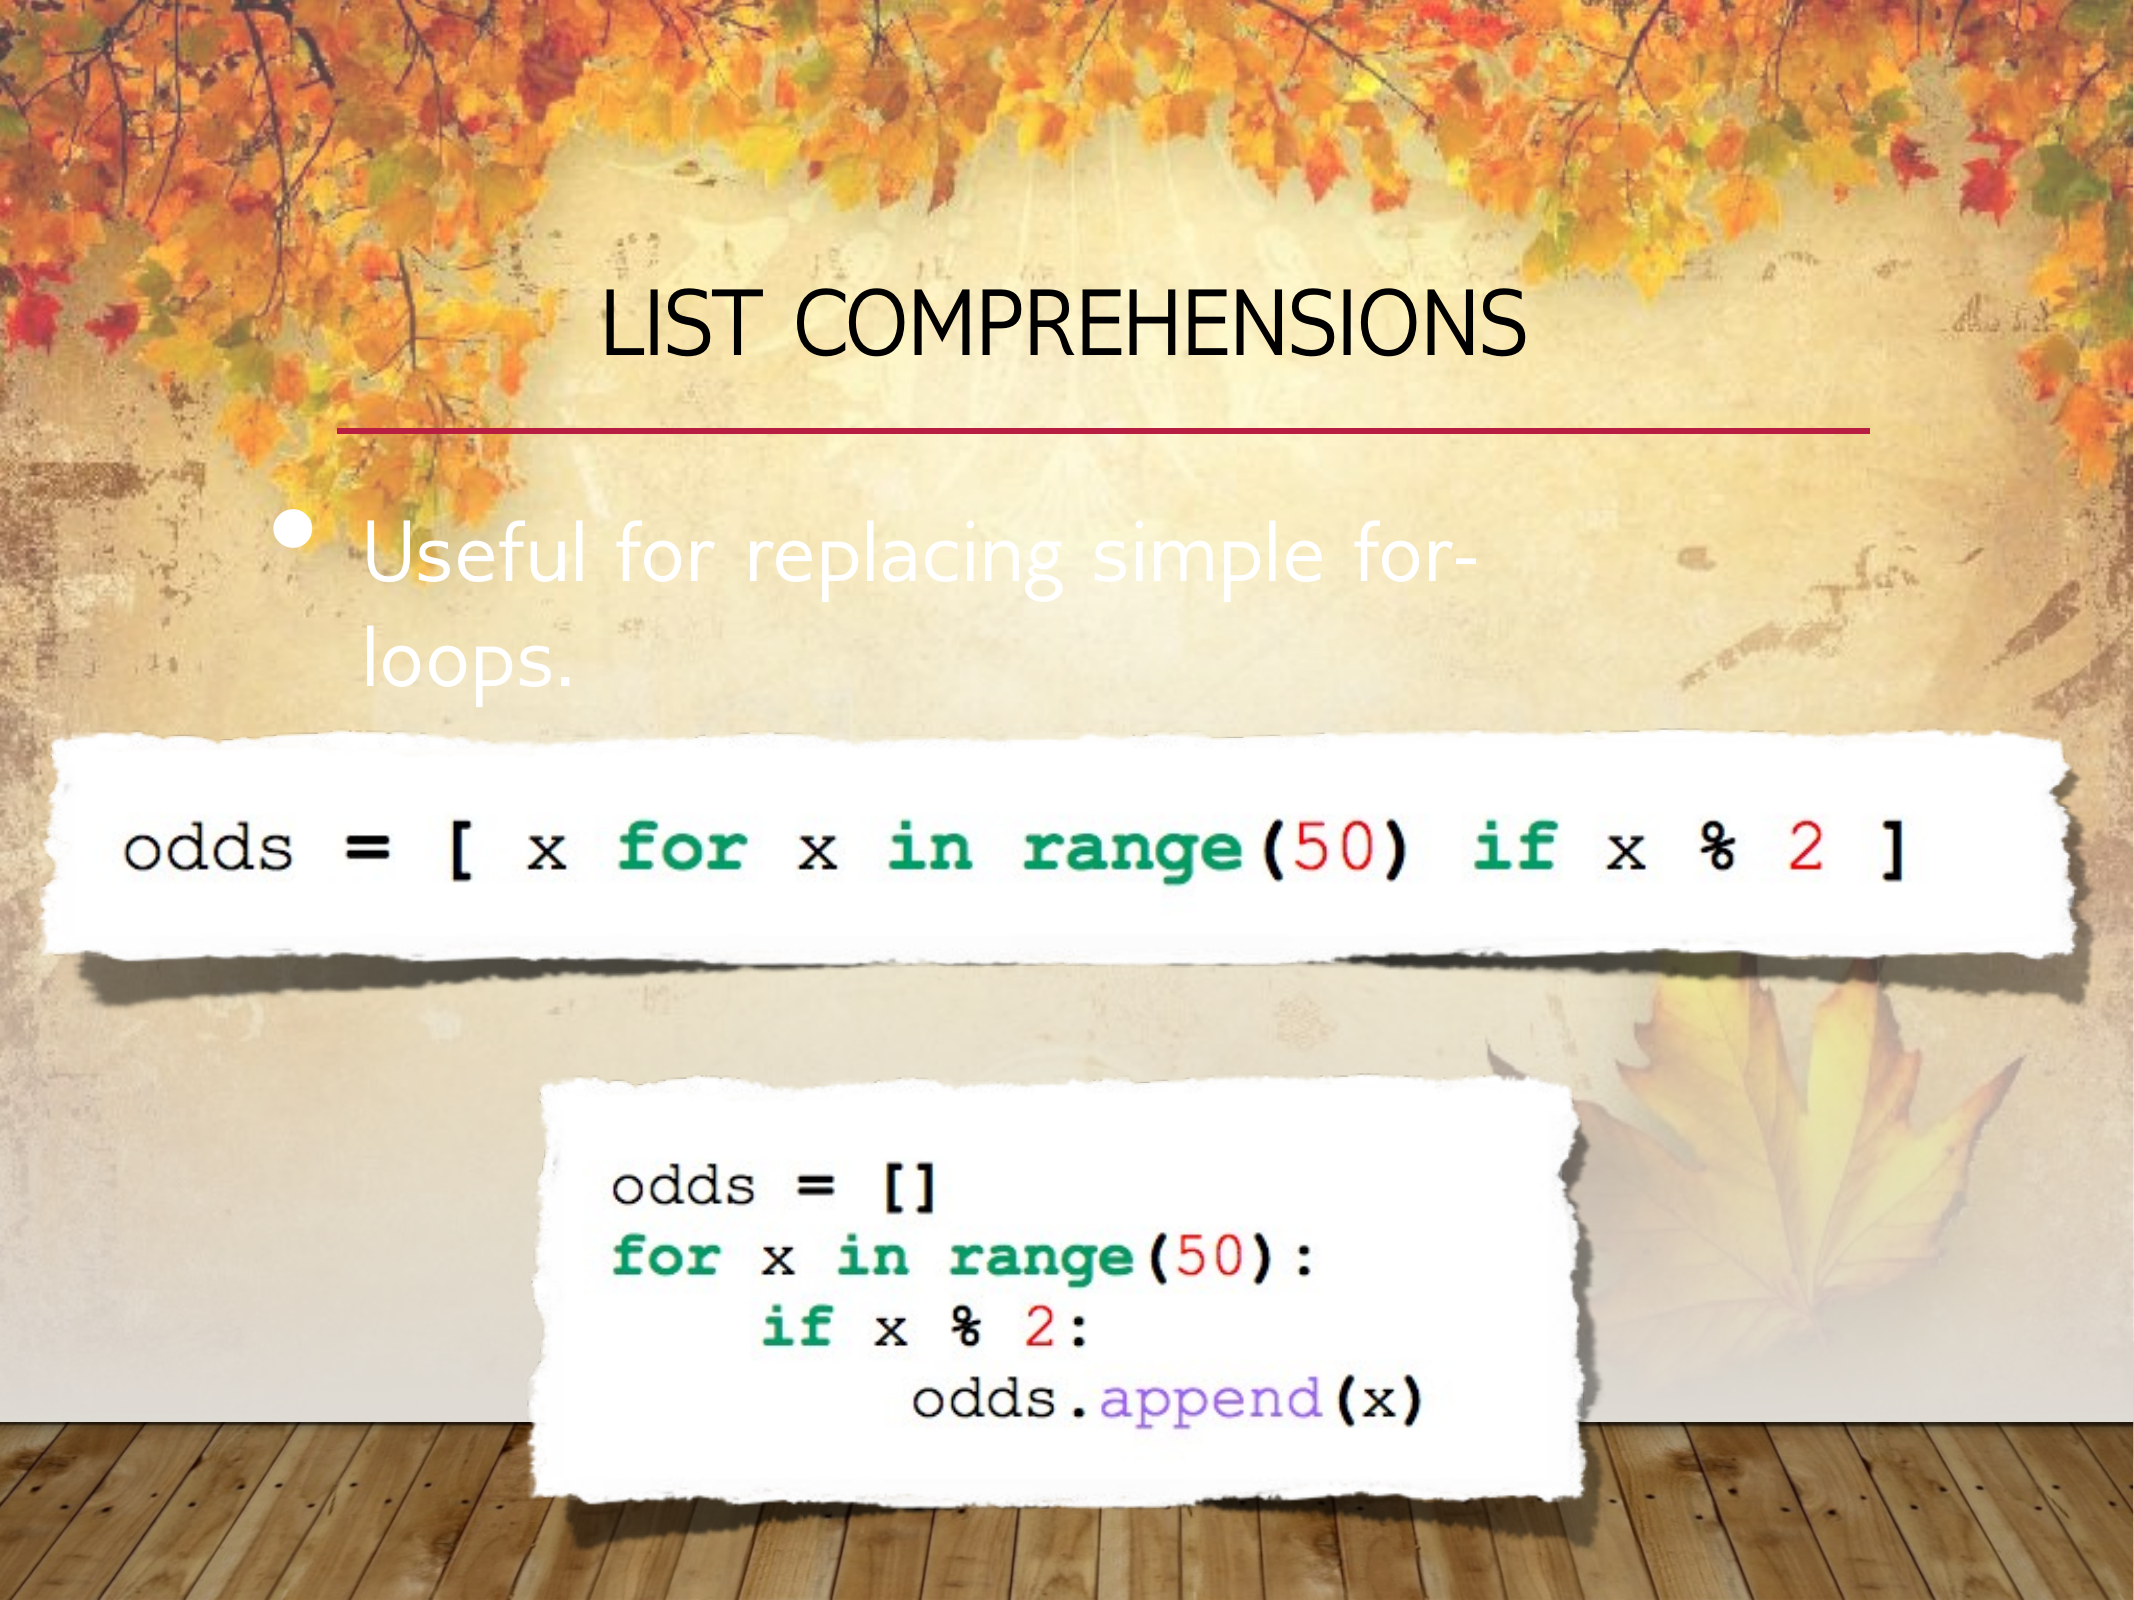

# List Comprehensions
Useful for replacing simple for-loops.